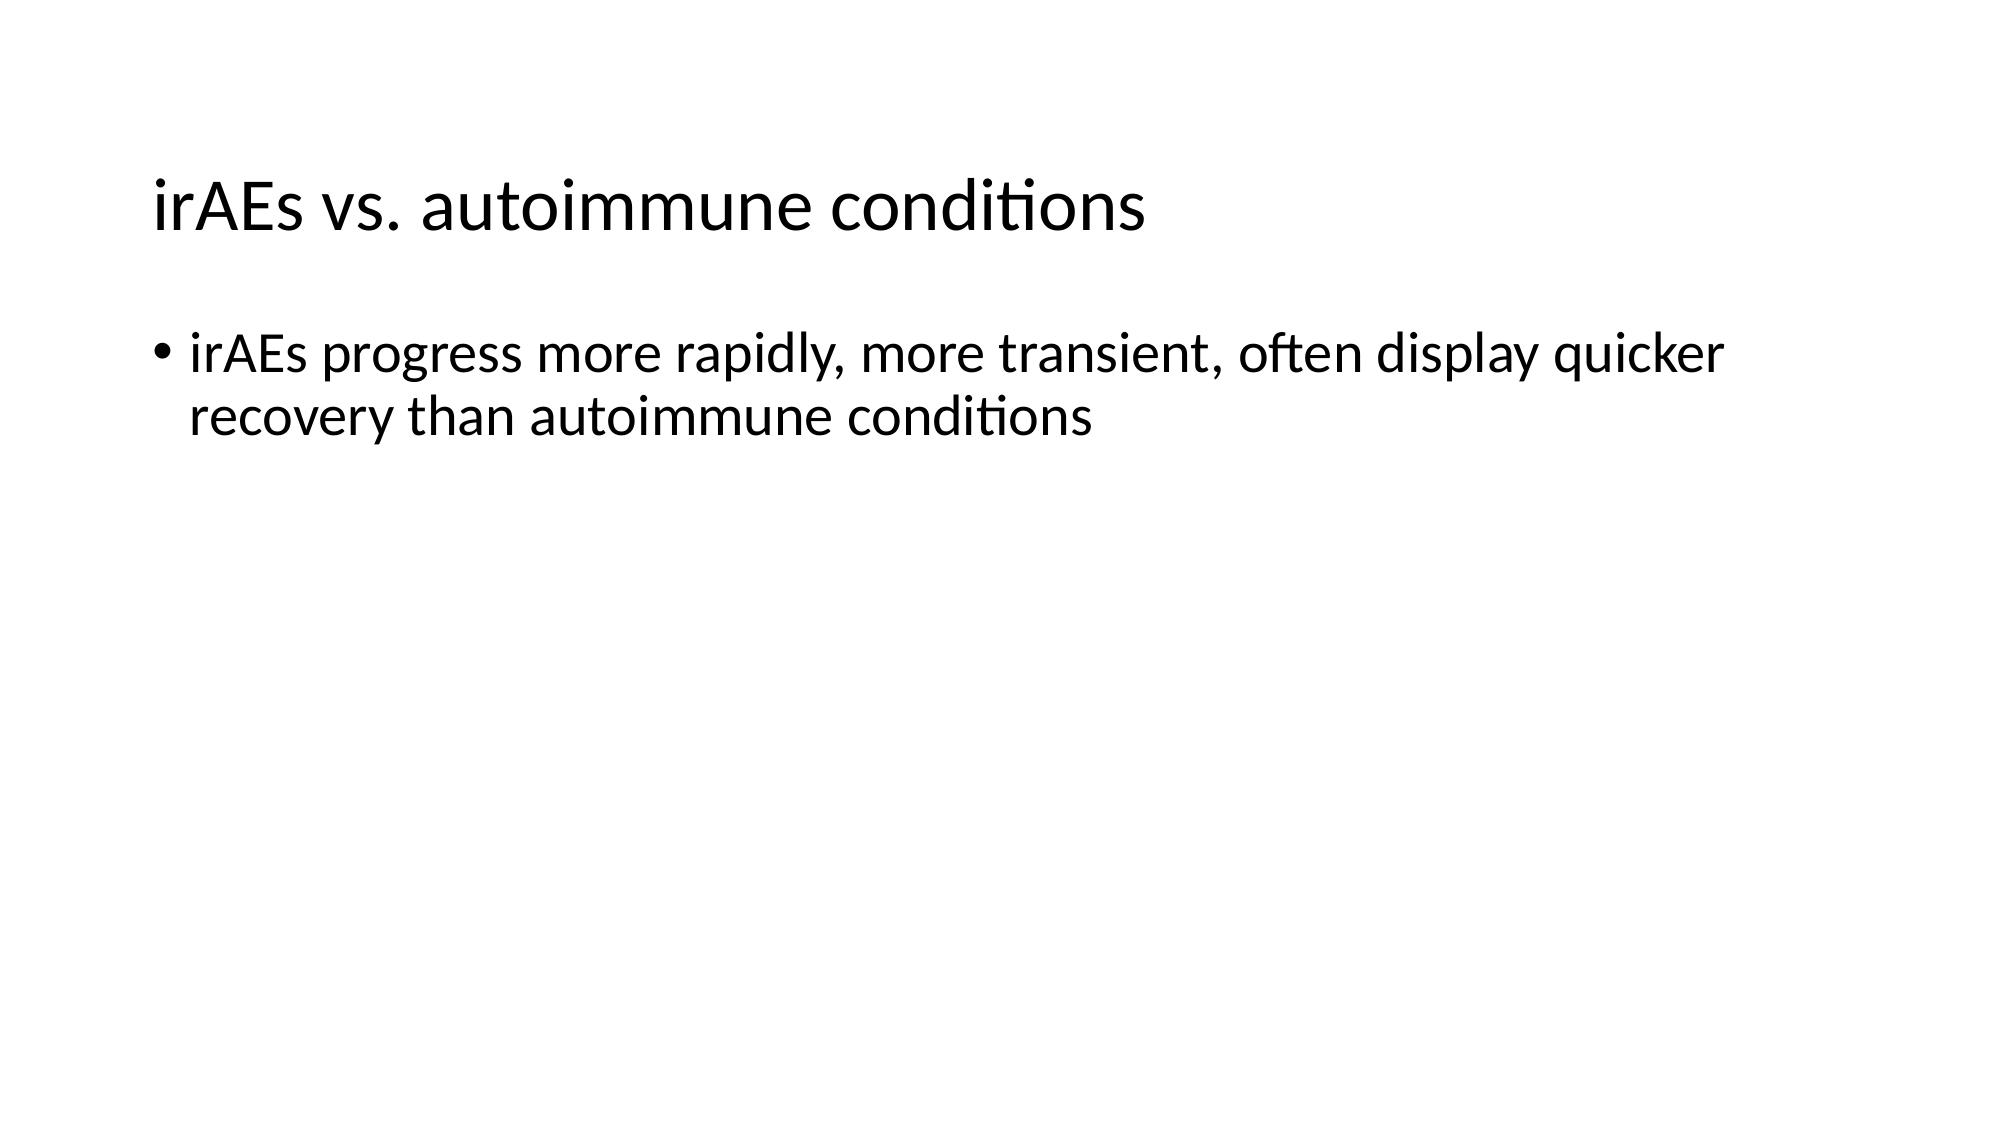

# irAEs vs. autoimmune conditions
irAEs progress more rapidly, more transient, often display quicker recovery than autoimmune conditions